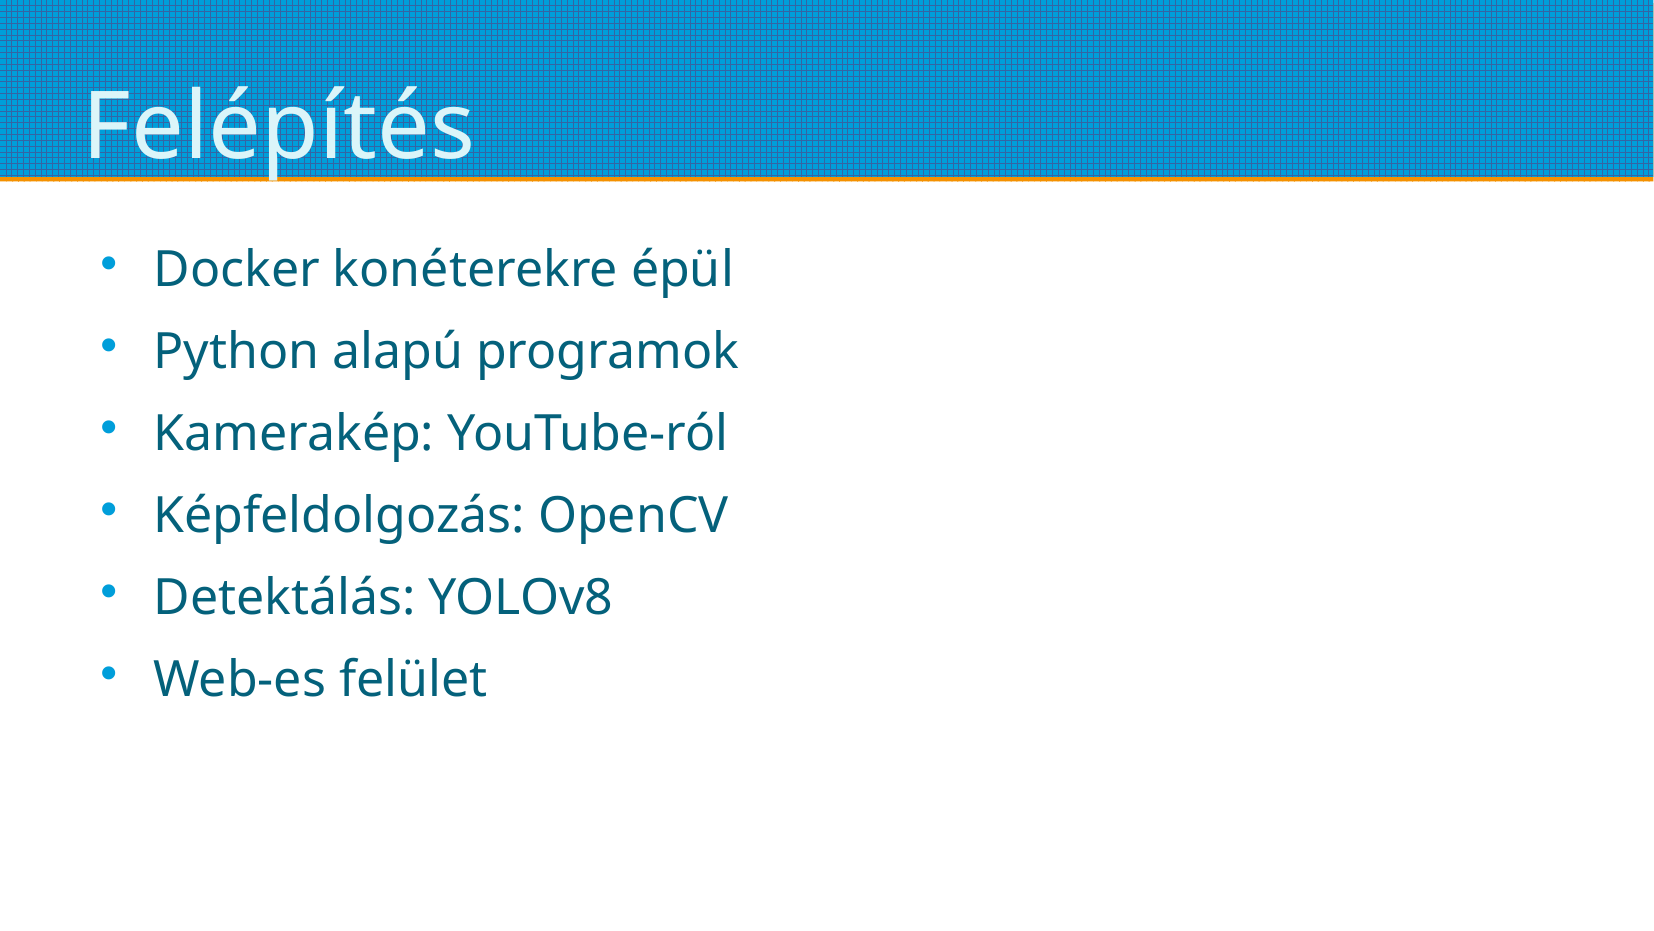

# Felépítés
Docker konéterekre épül
Python alapú programok
Kamerakép: YouTube-ról
Képfeldolgozás: OpenCV
Detektálás: YOLOv8
Web-es felület